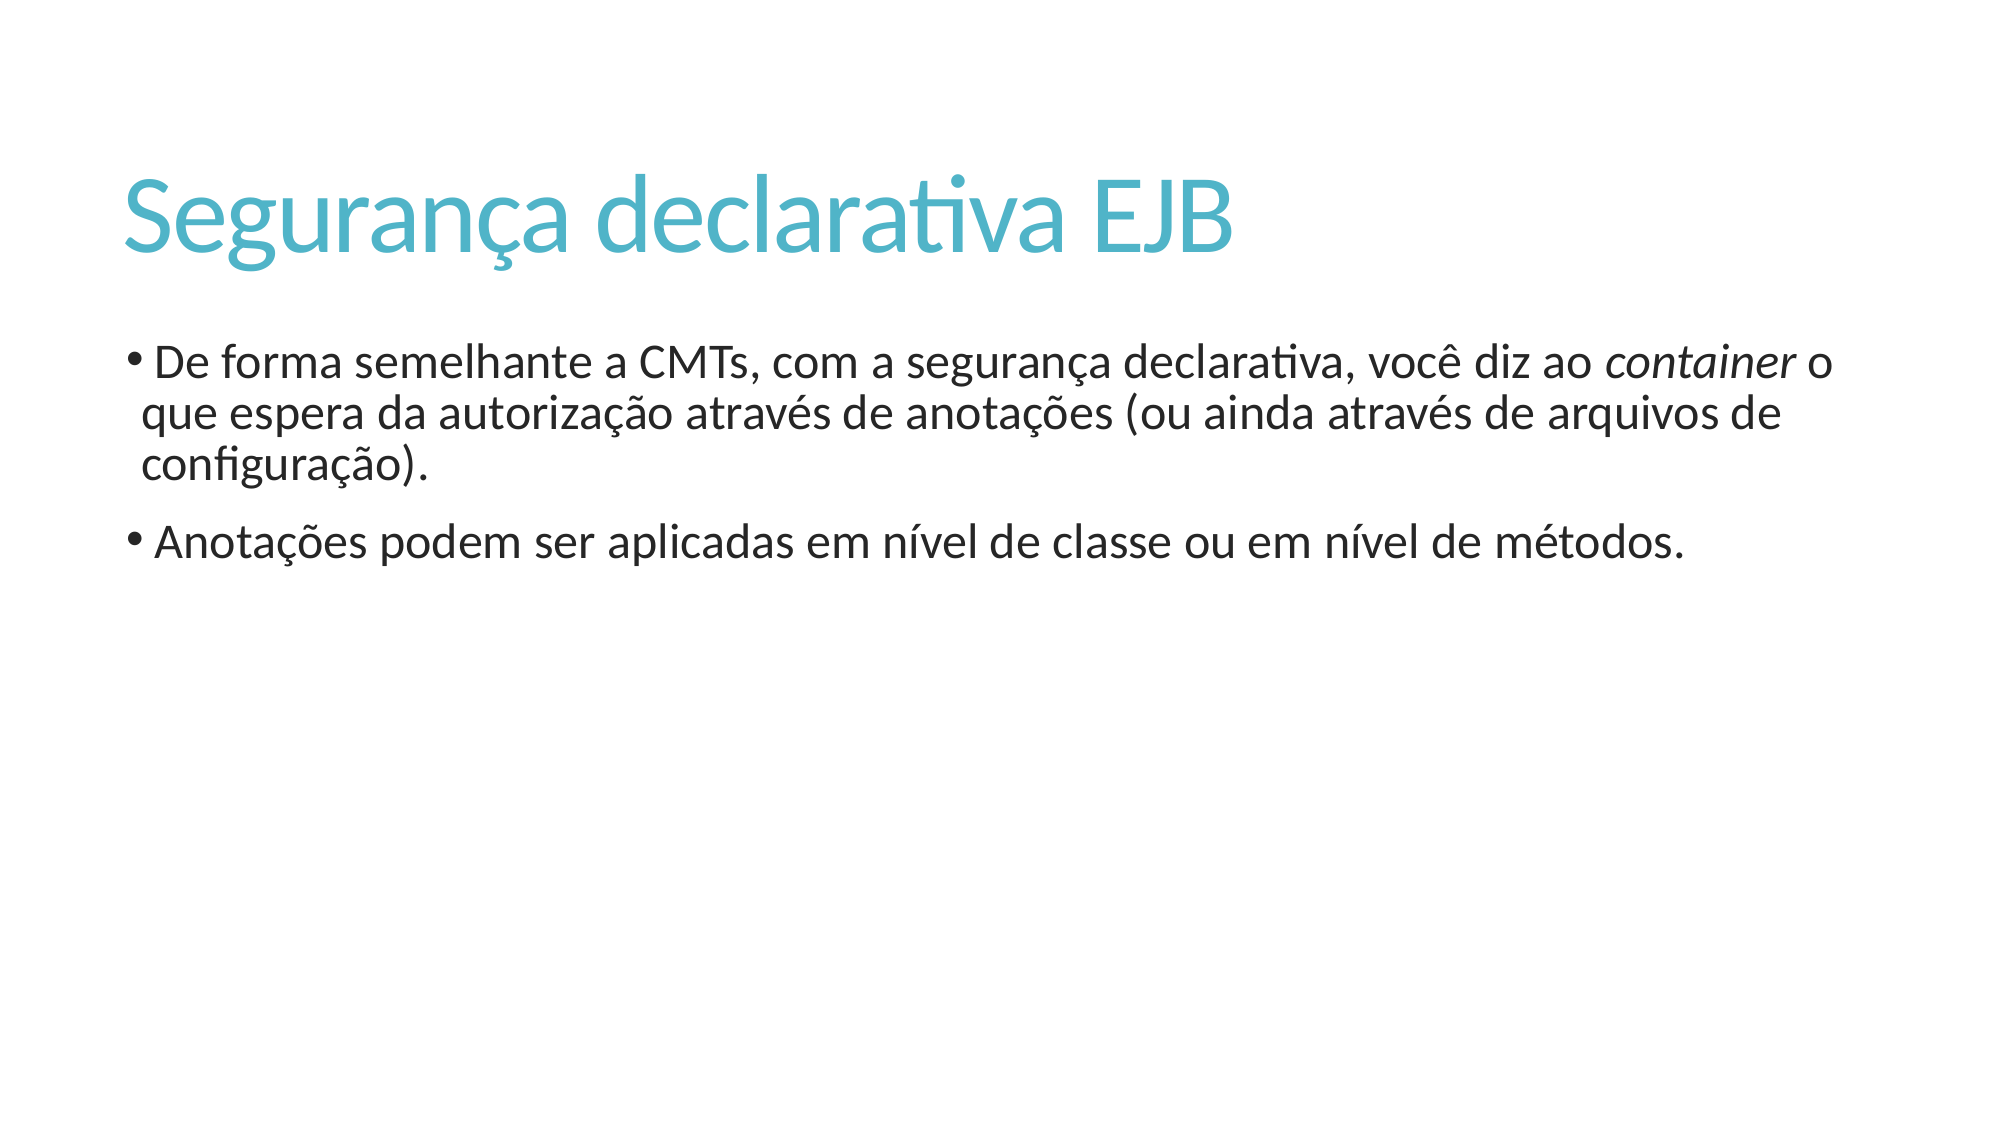

# Segurança declarativa EJB
 De forma semelhante a CMTs, com a segurança declarativa, você diz ao container o que espera da autorização através de anotações (ou ainda através de arquivos de configuração).
 Anotações podem ser aplicadas em nível de classe ou em nível de métodos.